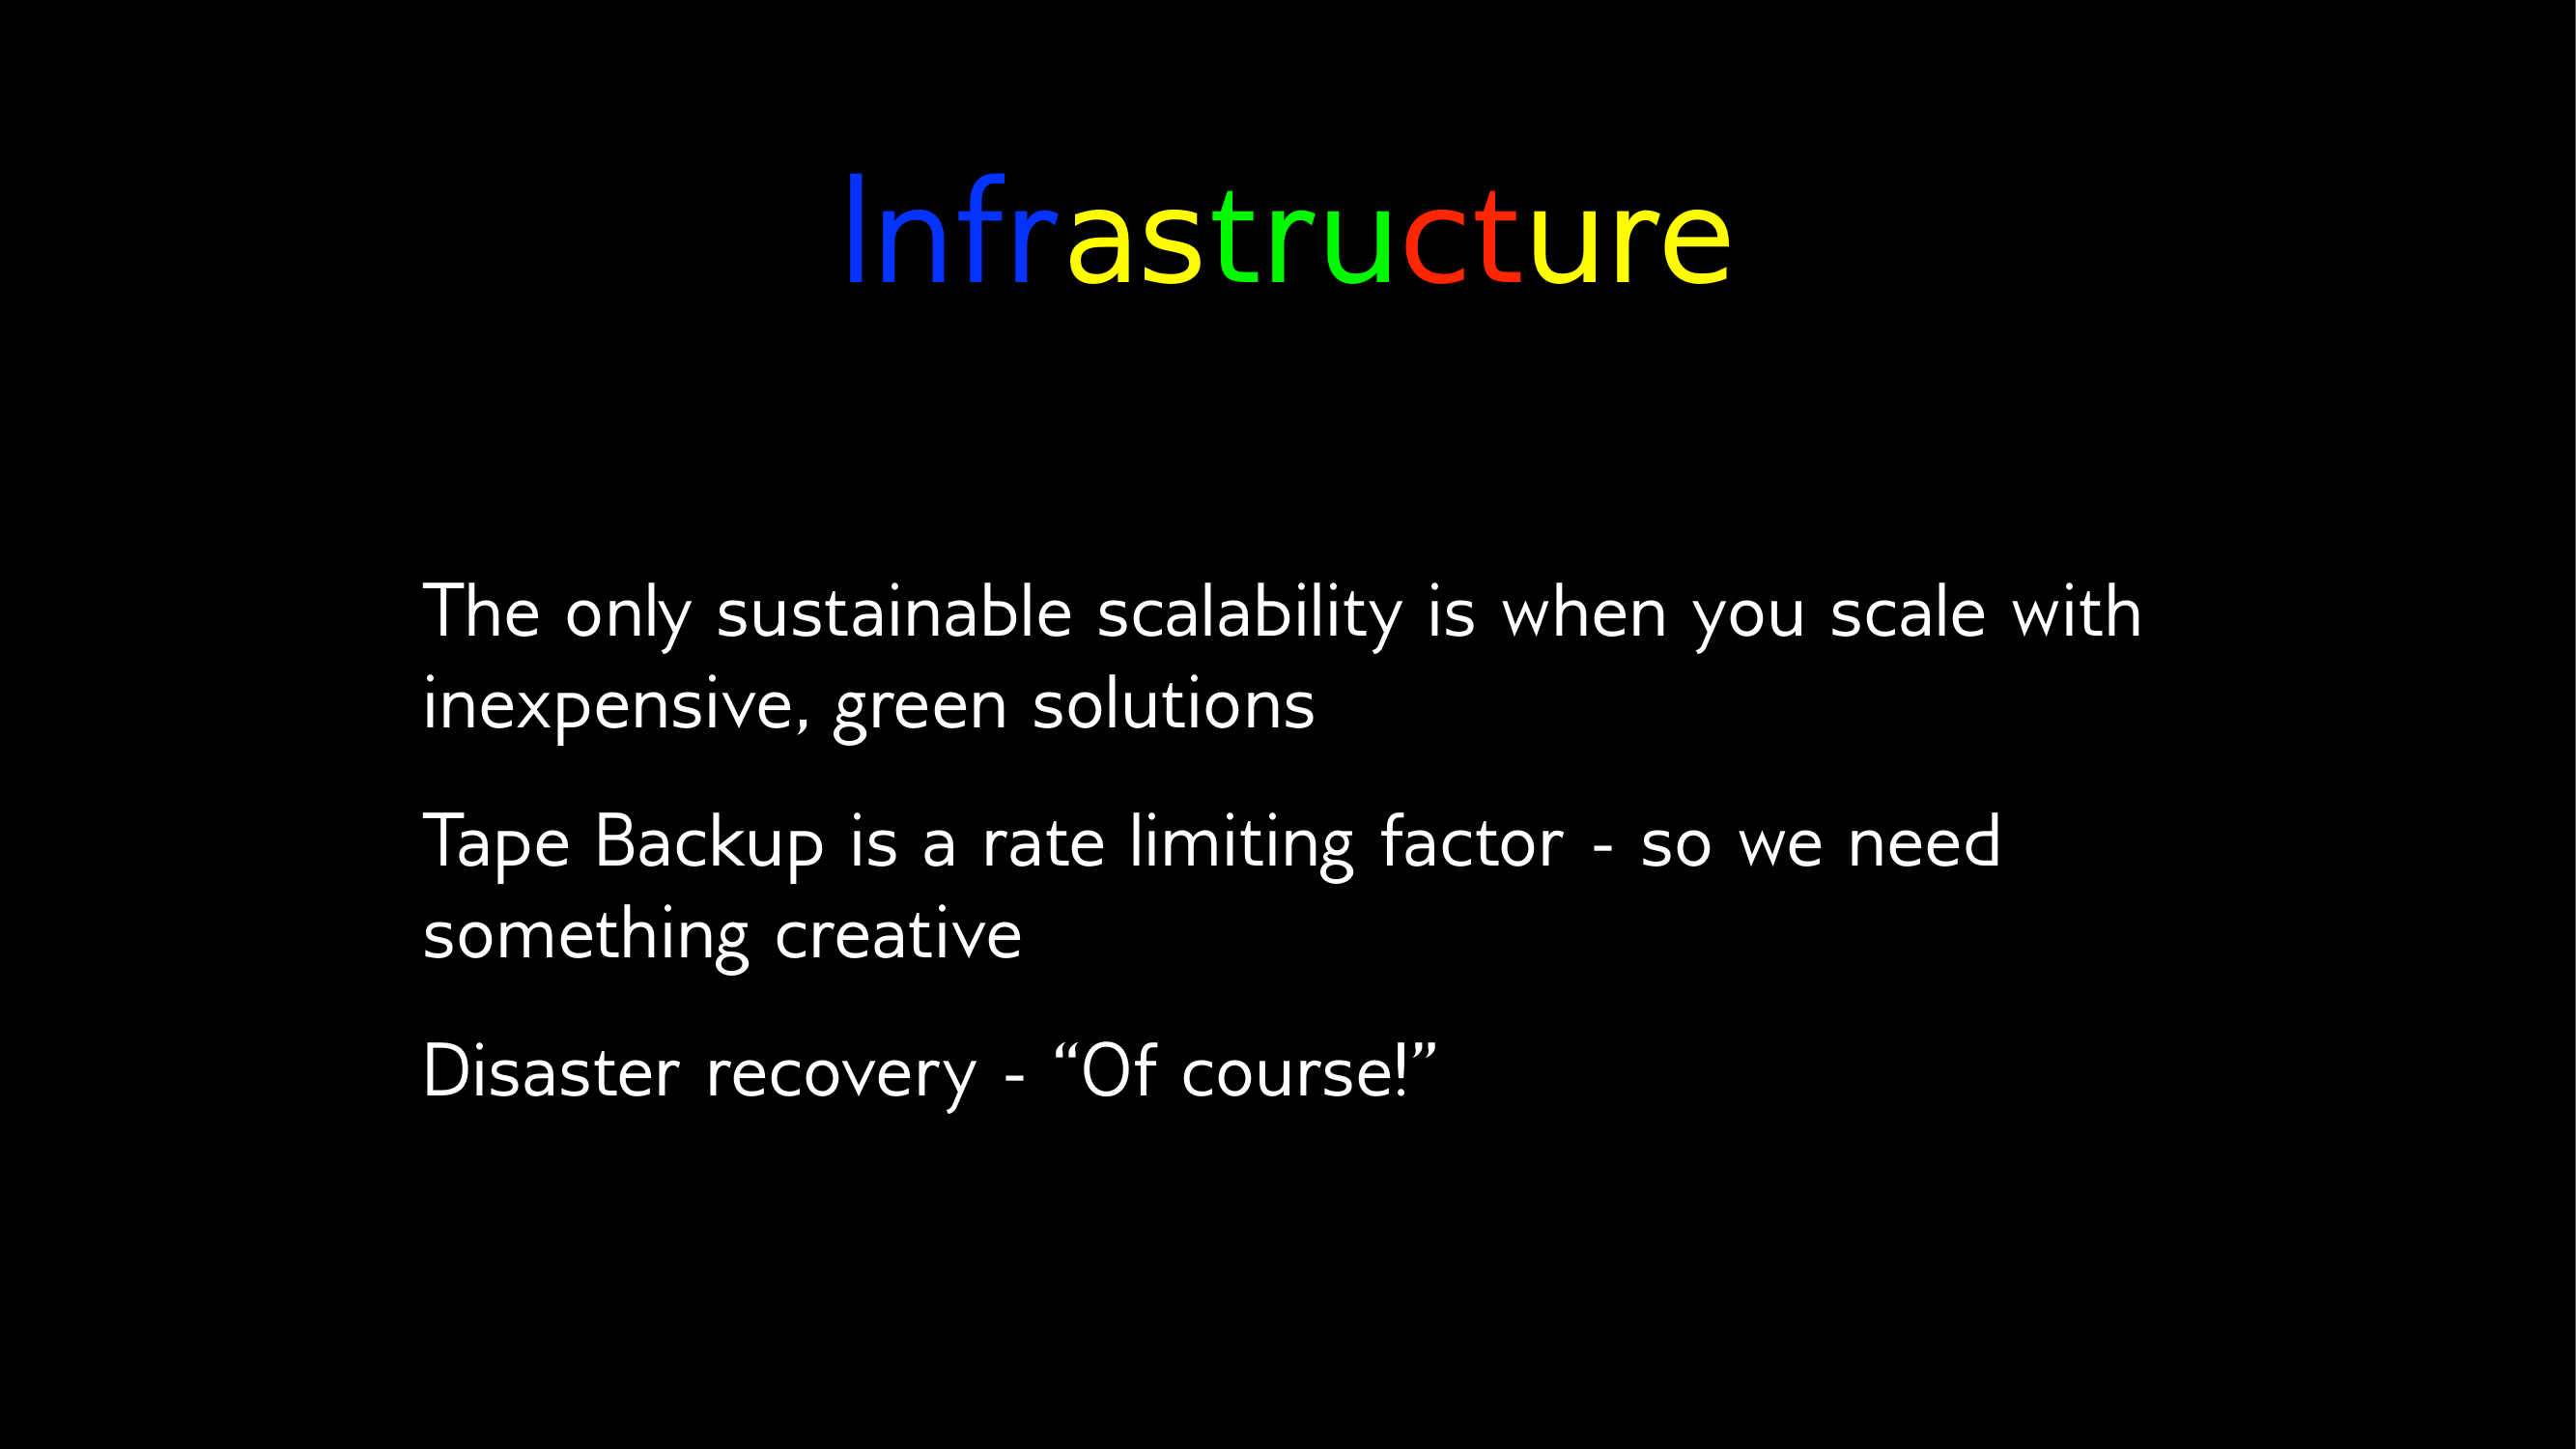

# Infrastructure
The only sustainable scalability is when you scale with inexpensive, green solutions
Tape Backup is a rate limiting factor - so we need something creative
Disaster recovery - “Of course!”